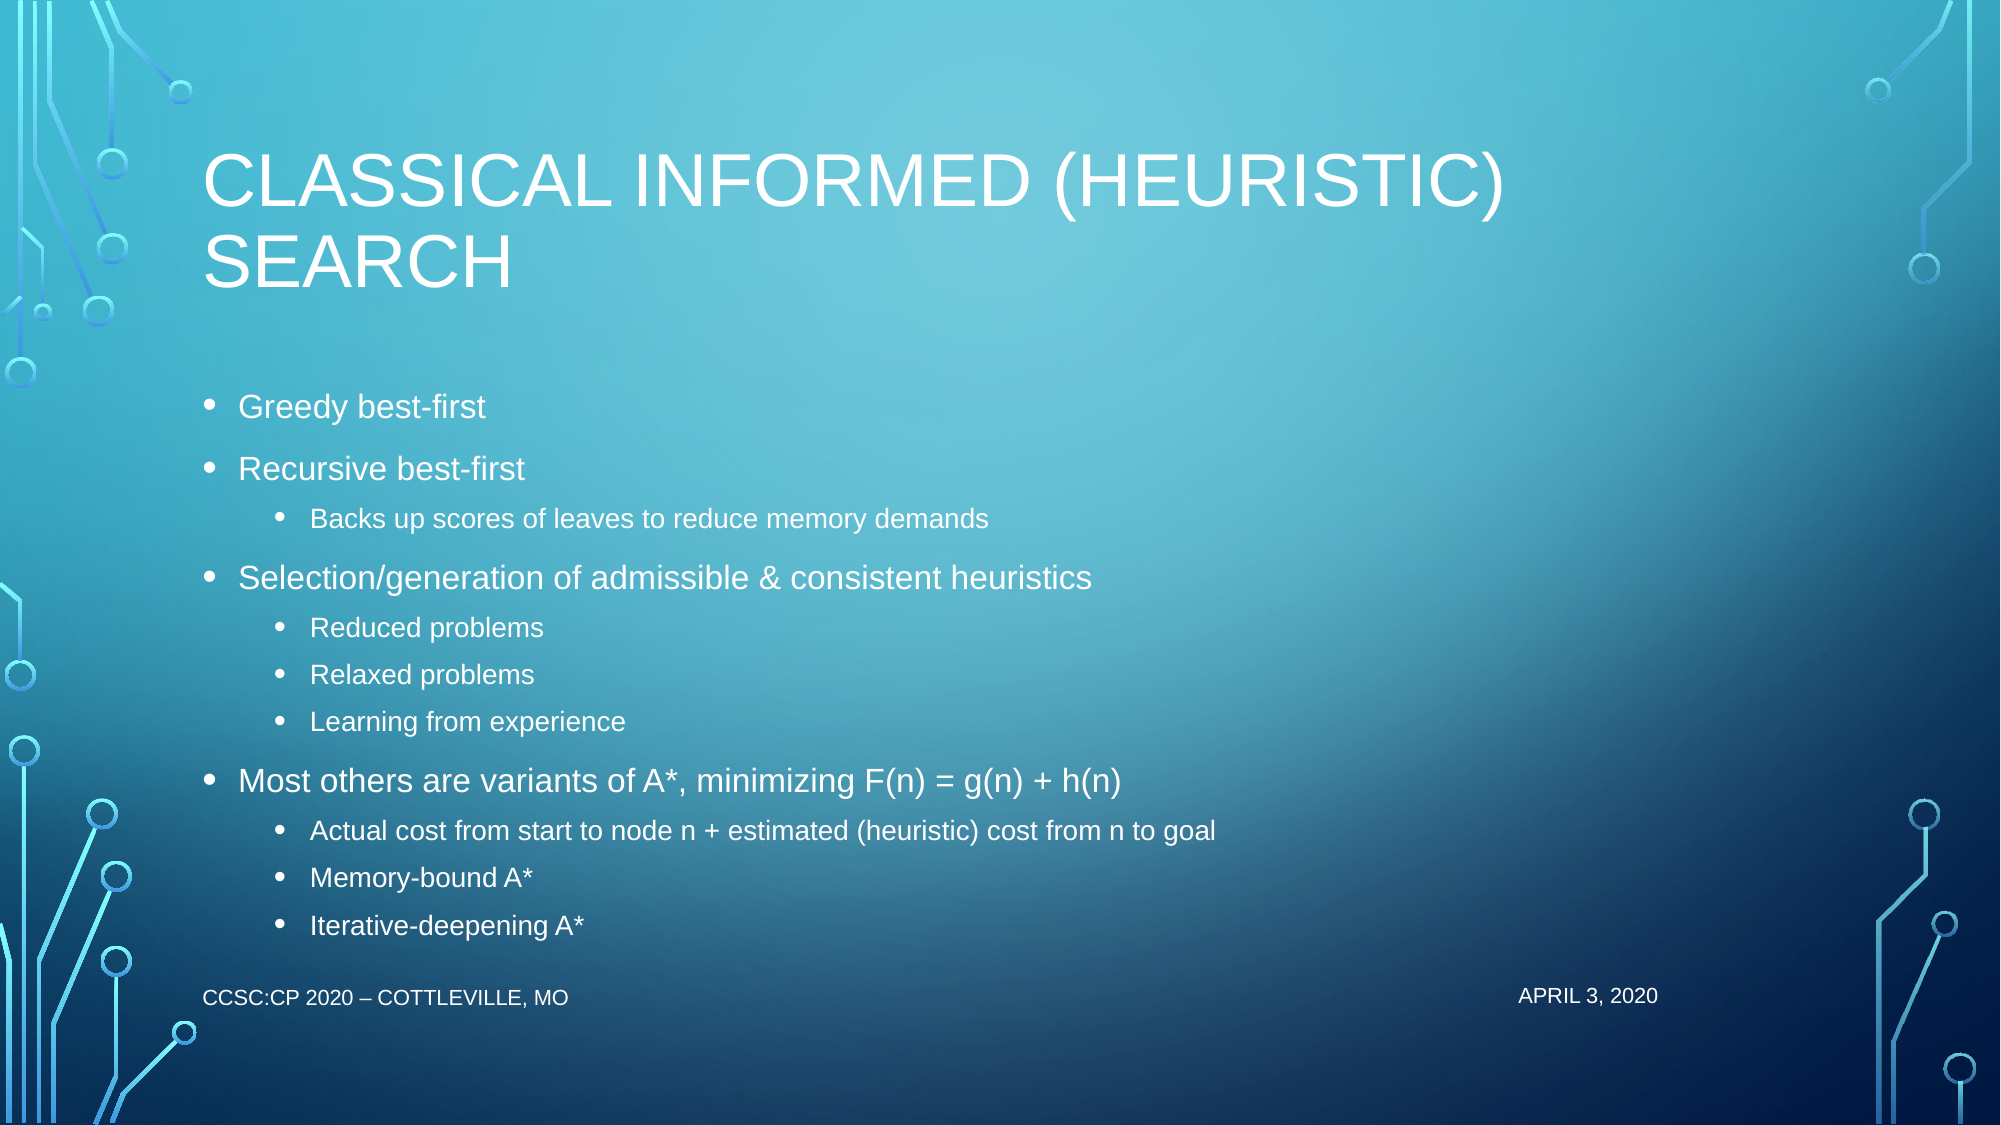

# Classical Informed (heuristic) search
Greedy best-first
Recursive best-first
Backs up scores of leaves to reduce memory demands
Selection/generation of admissible & consistent heuristics
Reduced problems
Relaxed problems
Learning from experience
Most others are variants of A*, minimizing F(n) = g(n) + h(n)
Actual cost from start to node n + estimated (heuristic) cost from n to goal
Memory-bound A*
Iterative-deepening A*

CCSC:CP 2020 – Cottleville, MO
APRIL 3, 2020